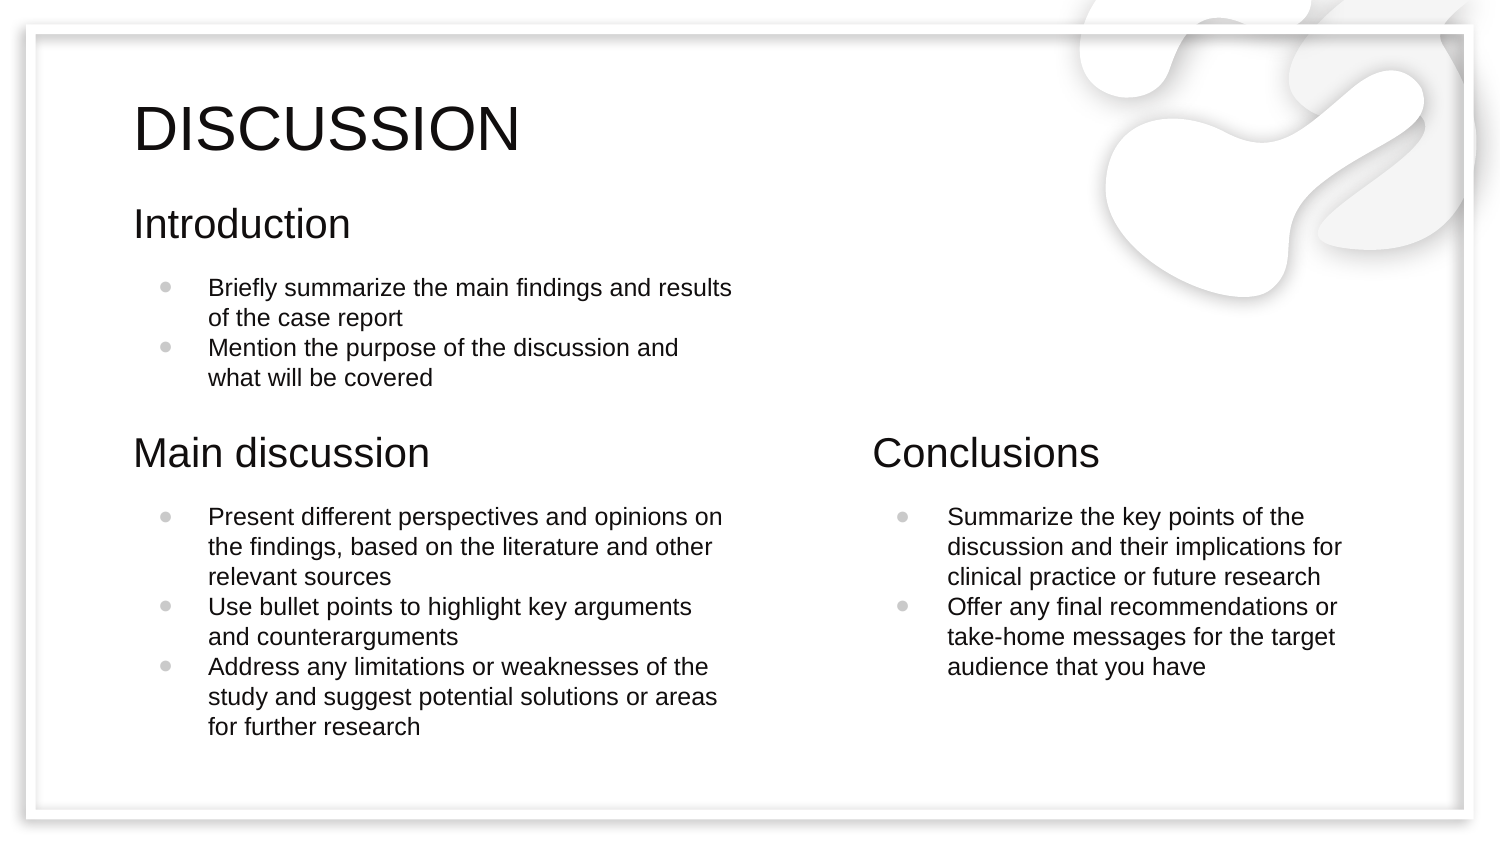

# DISCUSSION
Introduction
Briefly summarize the main findings and results of the case report
Mention the purpose of the discussion and what will be covered
Main discussion
Conclusions
Summarize the key points of the discussion and their implications for clinical practice or future research
Offer any final recommendations or take-home messages for the target audience that you have
Present different perspectives and opinions on the findings, based on the literature and other relevant sources
Use bullet points to highlight key arguments and counterarguments
Address any limitations or weaknesses of the study and suggest potential solutions or areas for further research